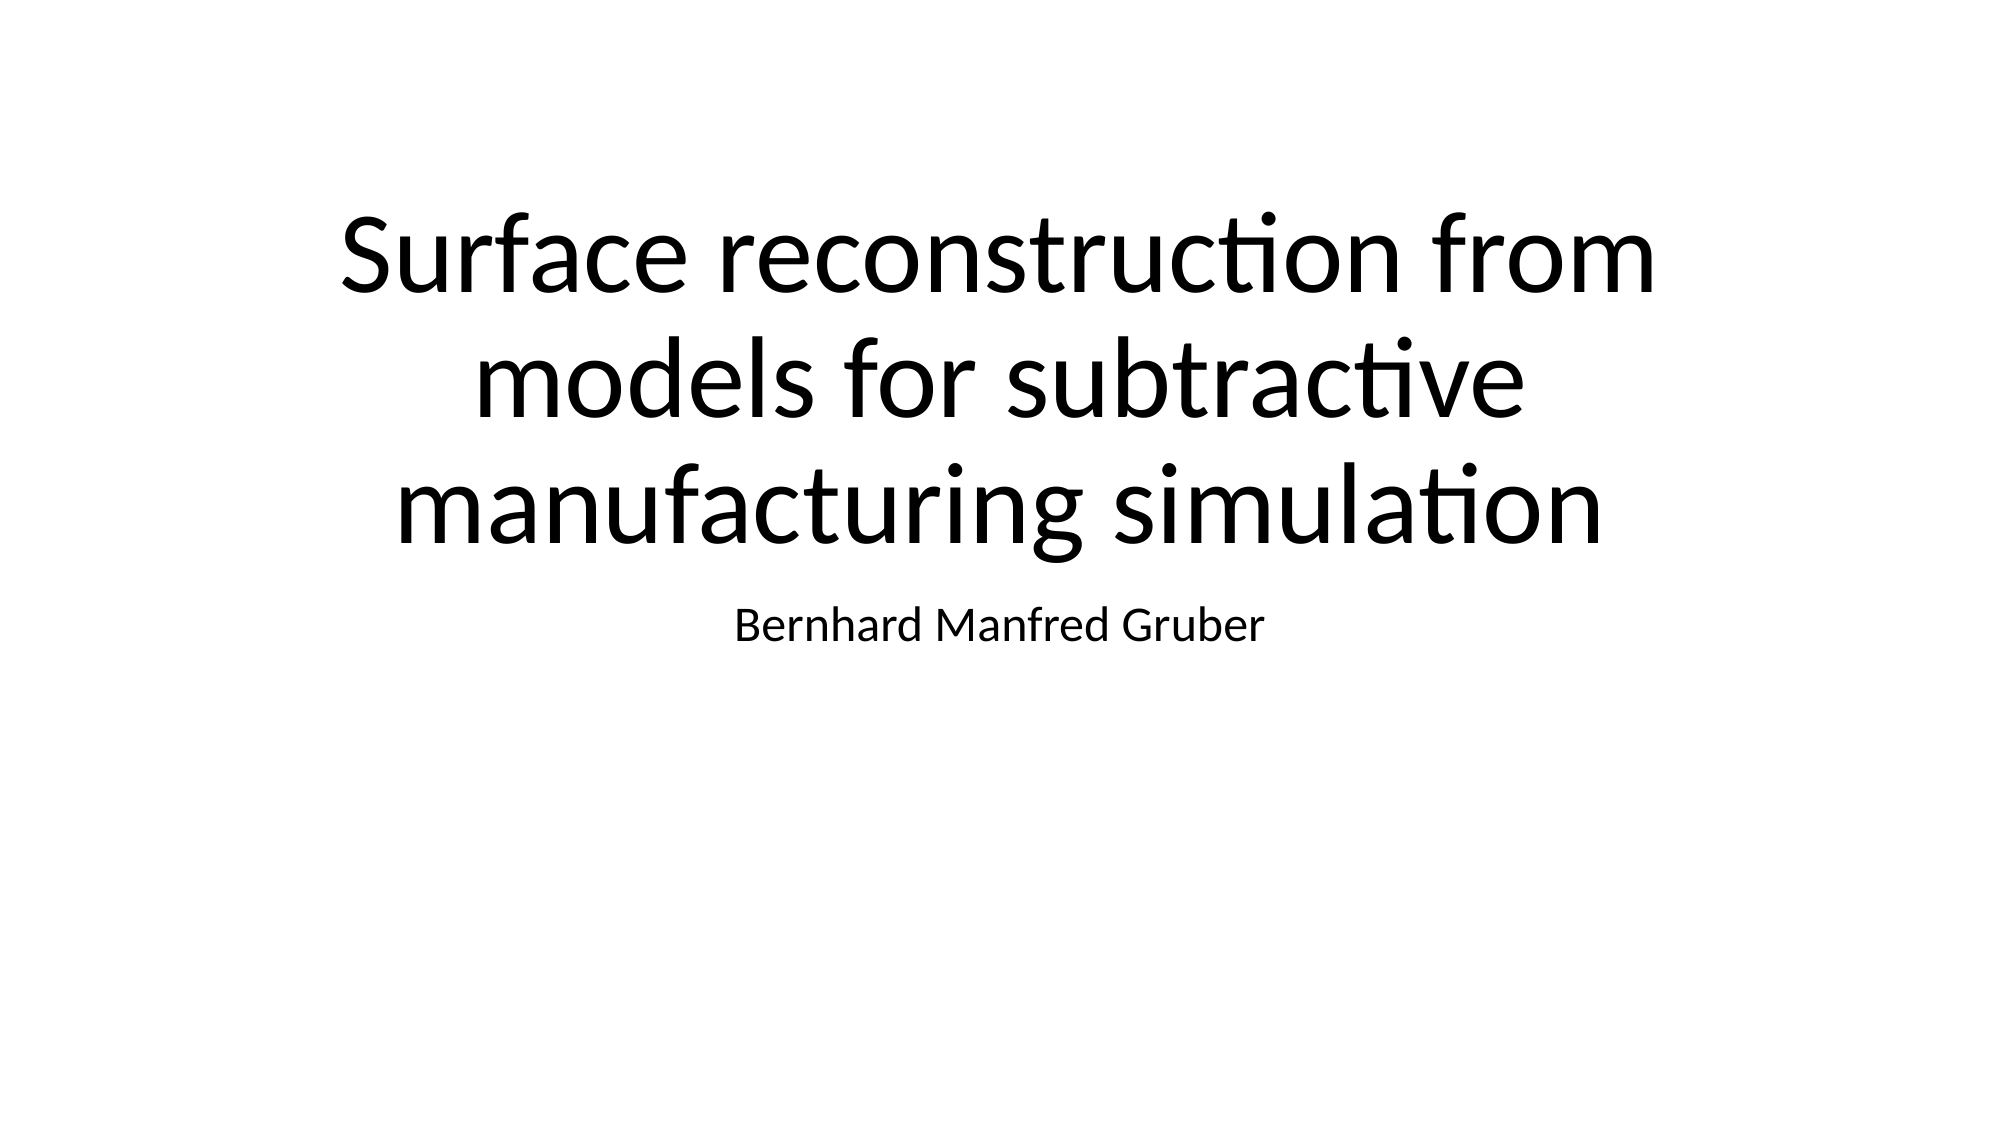

# Surface reconstruction from models for subtractive manufacturing simulation
Bernhard Manfred Gruber